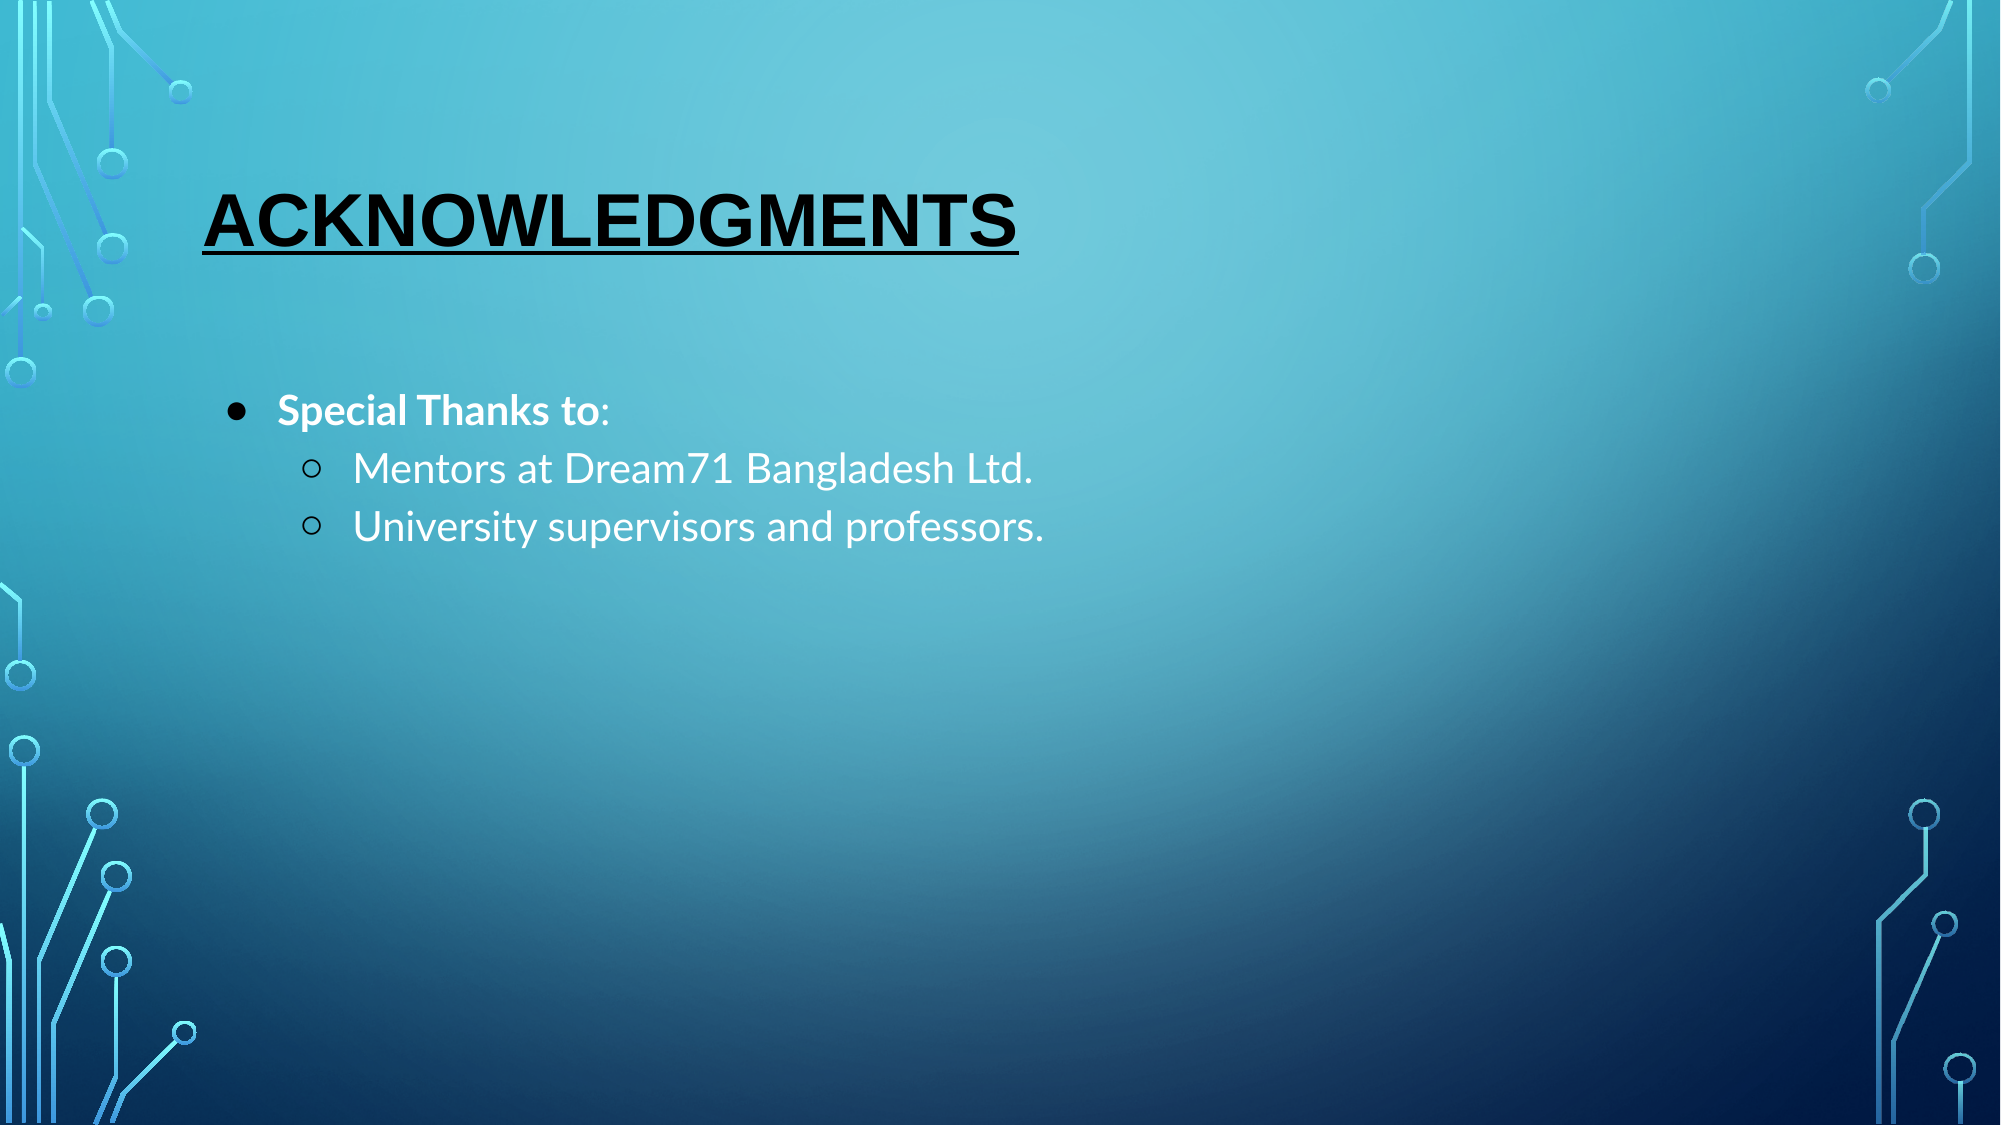

# Acknowledgments
Special Thanks to:
Mentors at Dream71 Bangladesh Ltd.
University supervisors and professors.